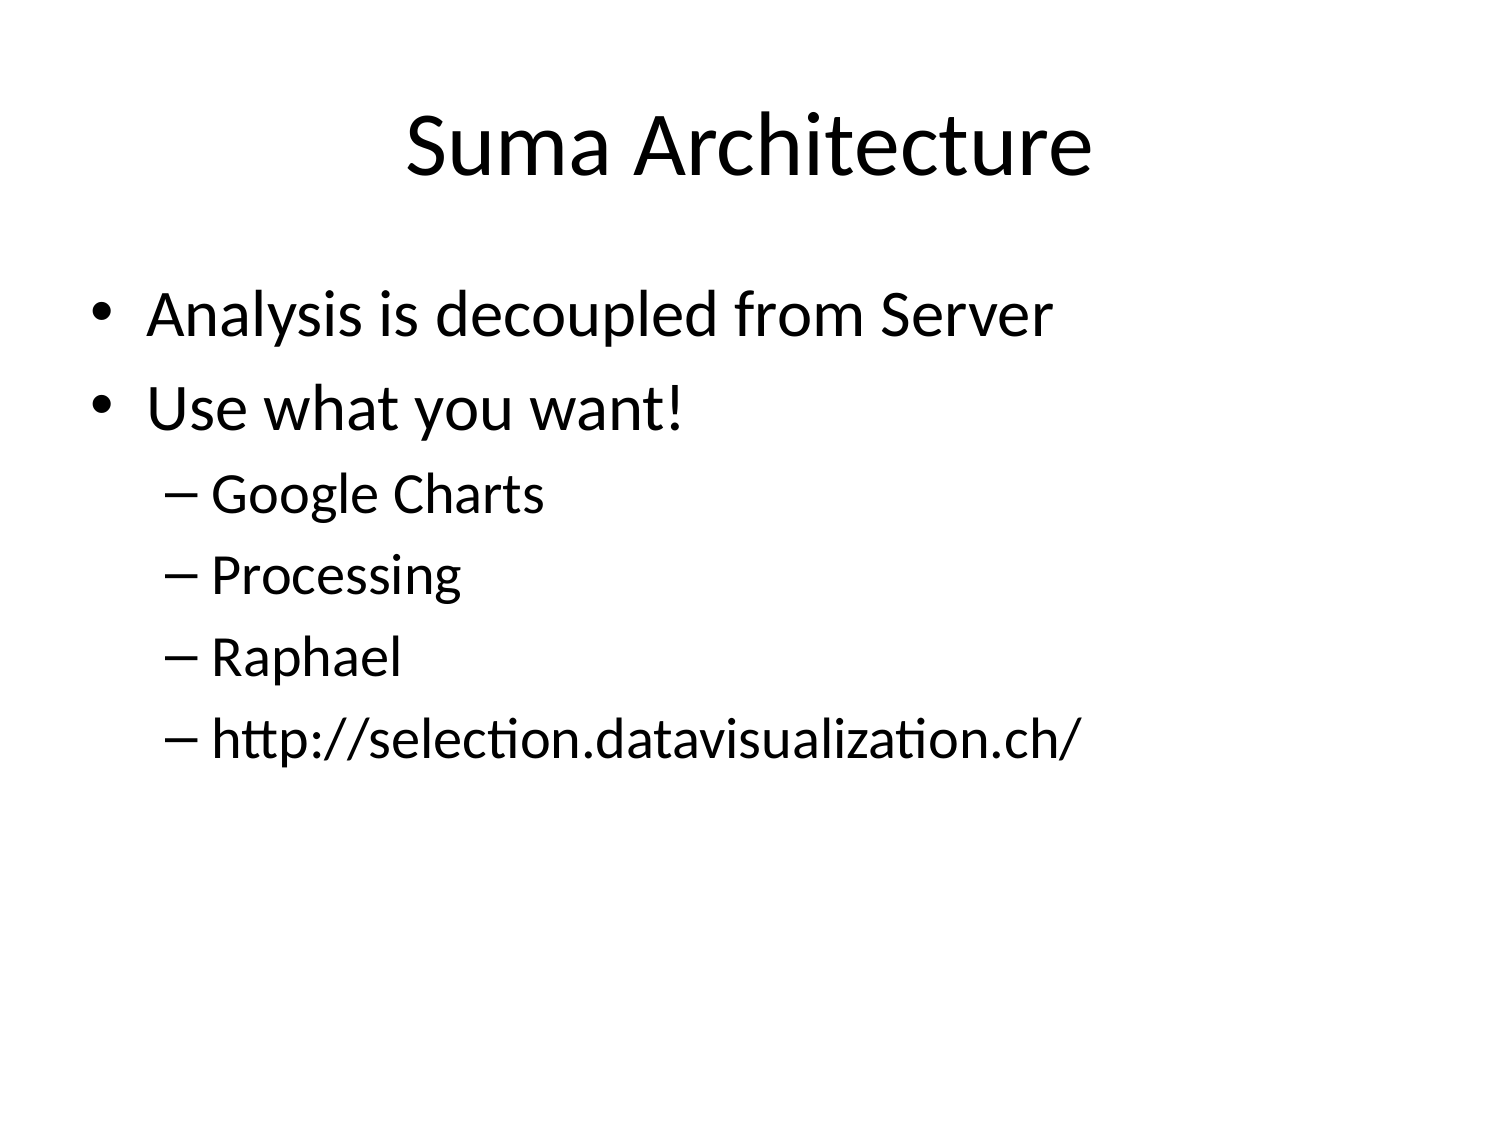

# Suma Architecture
Analysis is decoupled from Server
Use what you want!
Google Charts
Processing
Raphael
http://selection.datavisualization.ch/